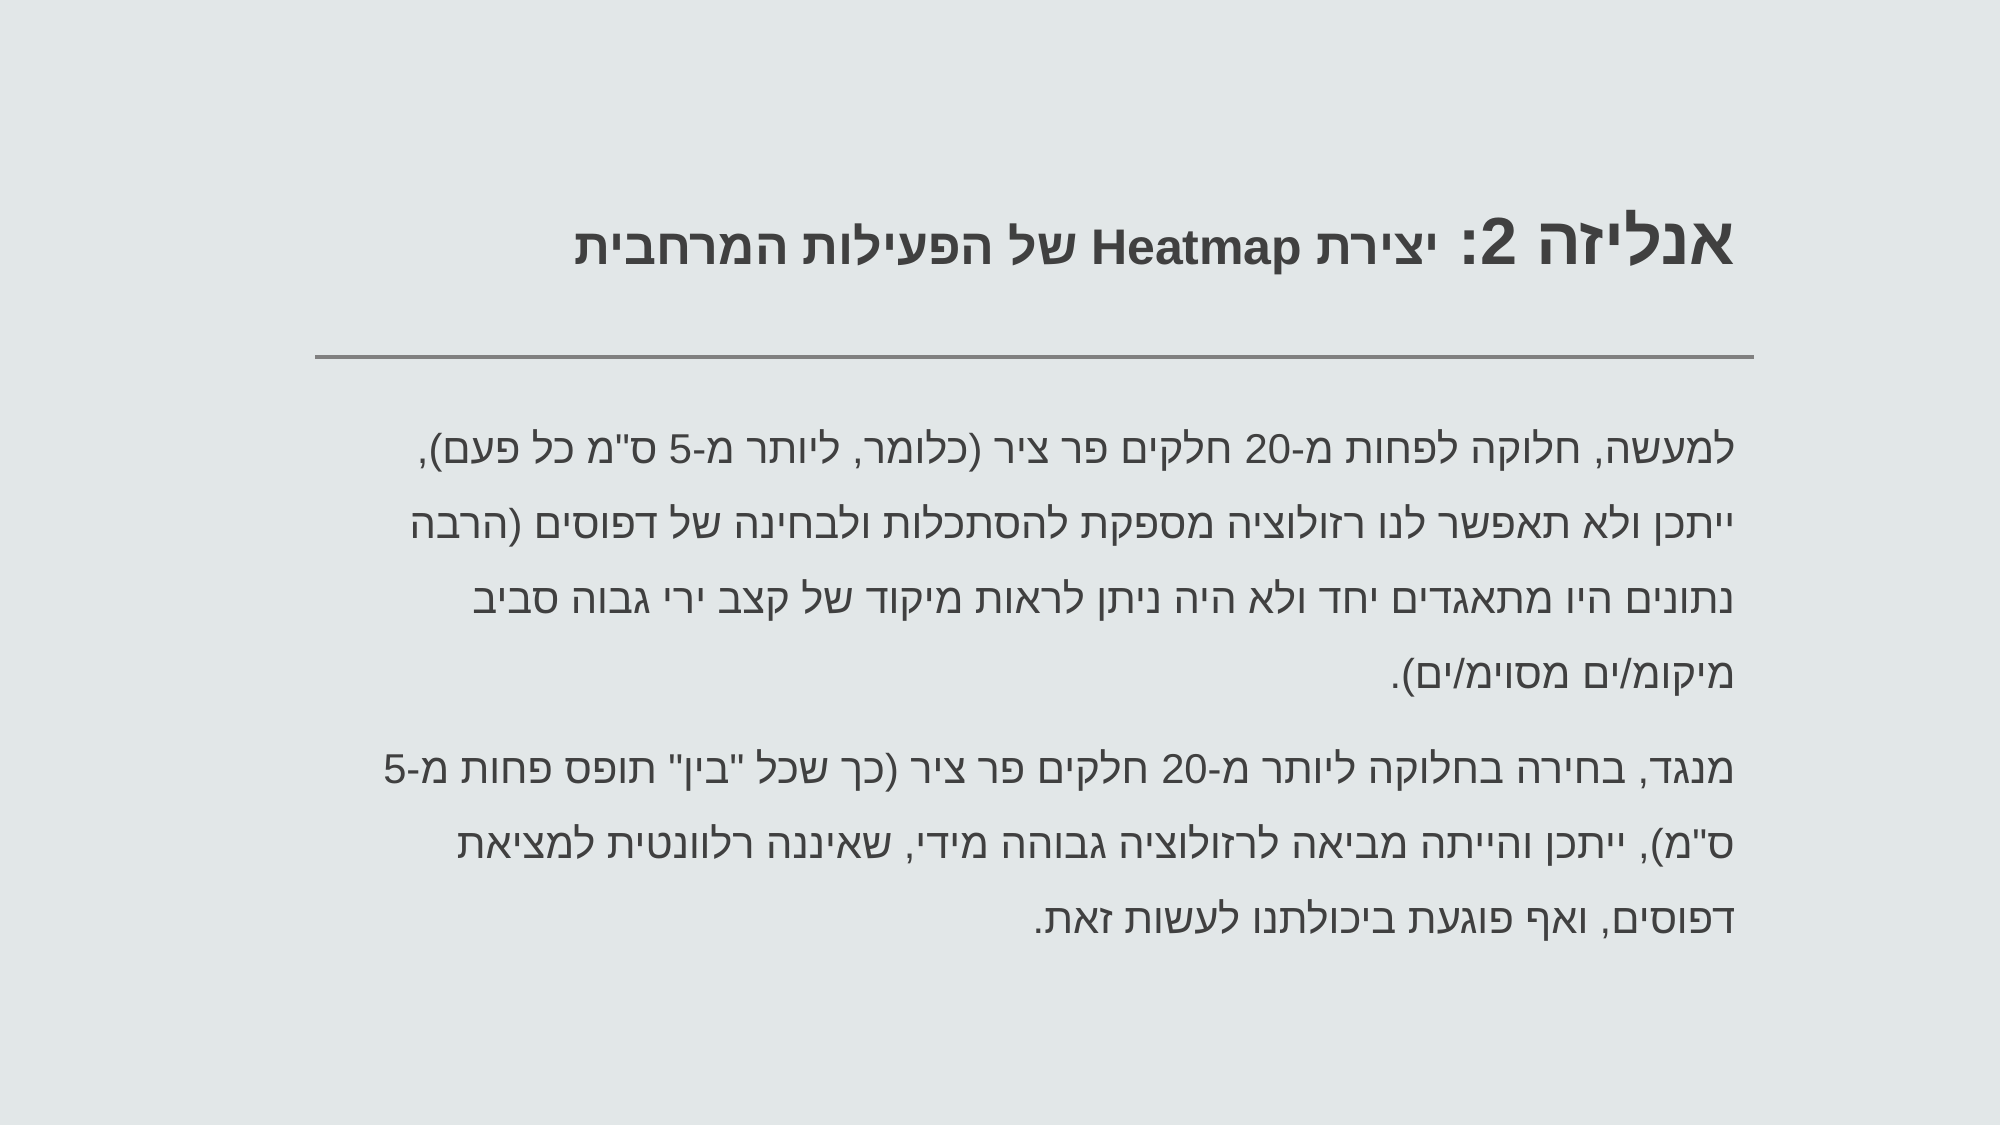

# אנליזה 2: יצירת Heatmap של הפעילות המרחבית
למעשה, חלוקה לפחות מ-20 חלקים פר ציר (כלומר, ליותר מ-5 ס"מ כל פעם), ייתכן ולא תאפשר לנו רזולוציה מספקת להסתכלות ולבחינה של דפוסים (הרבה נתונים היו מתאגדים יחד ולא היה ניתן לראות מיקוד של קצב ירי גבוה סביב מיקומ/ים מסוימ/ים).
מנגד, בחירה בחלוקה ליותר מ-20 חלקים פר ציר (כך שכל "בין" תופס פחות מ-5 ס"מ), ייתכן והייתה מביאה לרזולוציה גבוהה מידי, שאיננה רלוונטית למציאת דפוסים, ואף פוגעת ביכולתנו לעשות זאת.